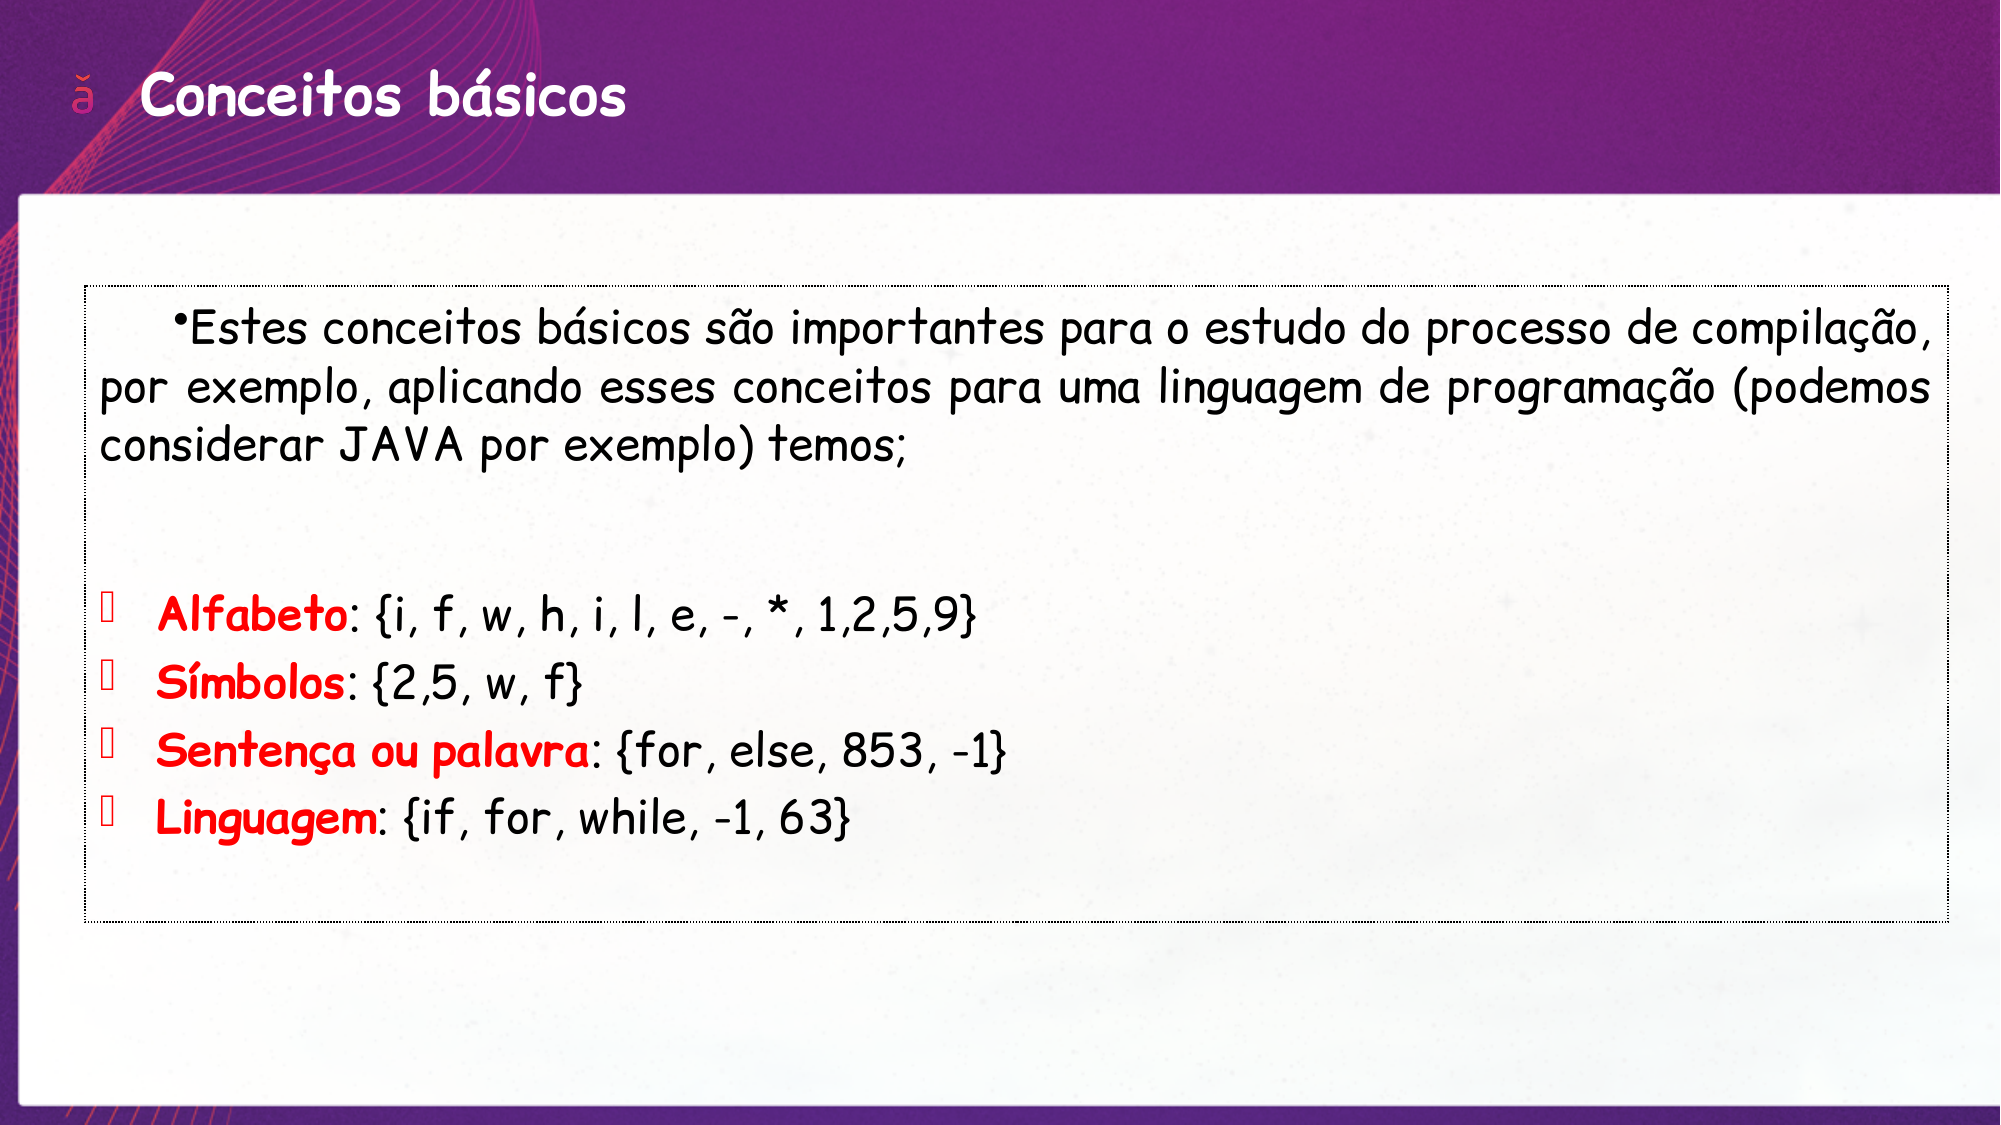

Conceitos básicos
Estes conceitos básicos são importantes para o estudo do processo de compilação, por exemplo, aplicando esses conceitos para uma linguagem de programação (podemos considerar JAVA por exemplo) temos;

Alfabeto: {i, f, w, h, i, l, e, -, *, 1,2,5,9}
Símbolos: {2,5, w, f}
Sentença ou palavra: {for, else, 853, -1}
Linguagem: {if, for, while, -1, 63}